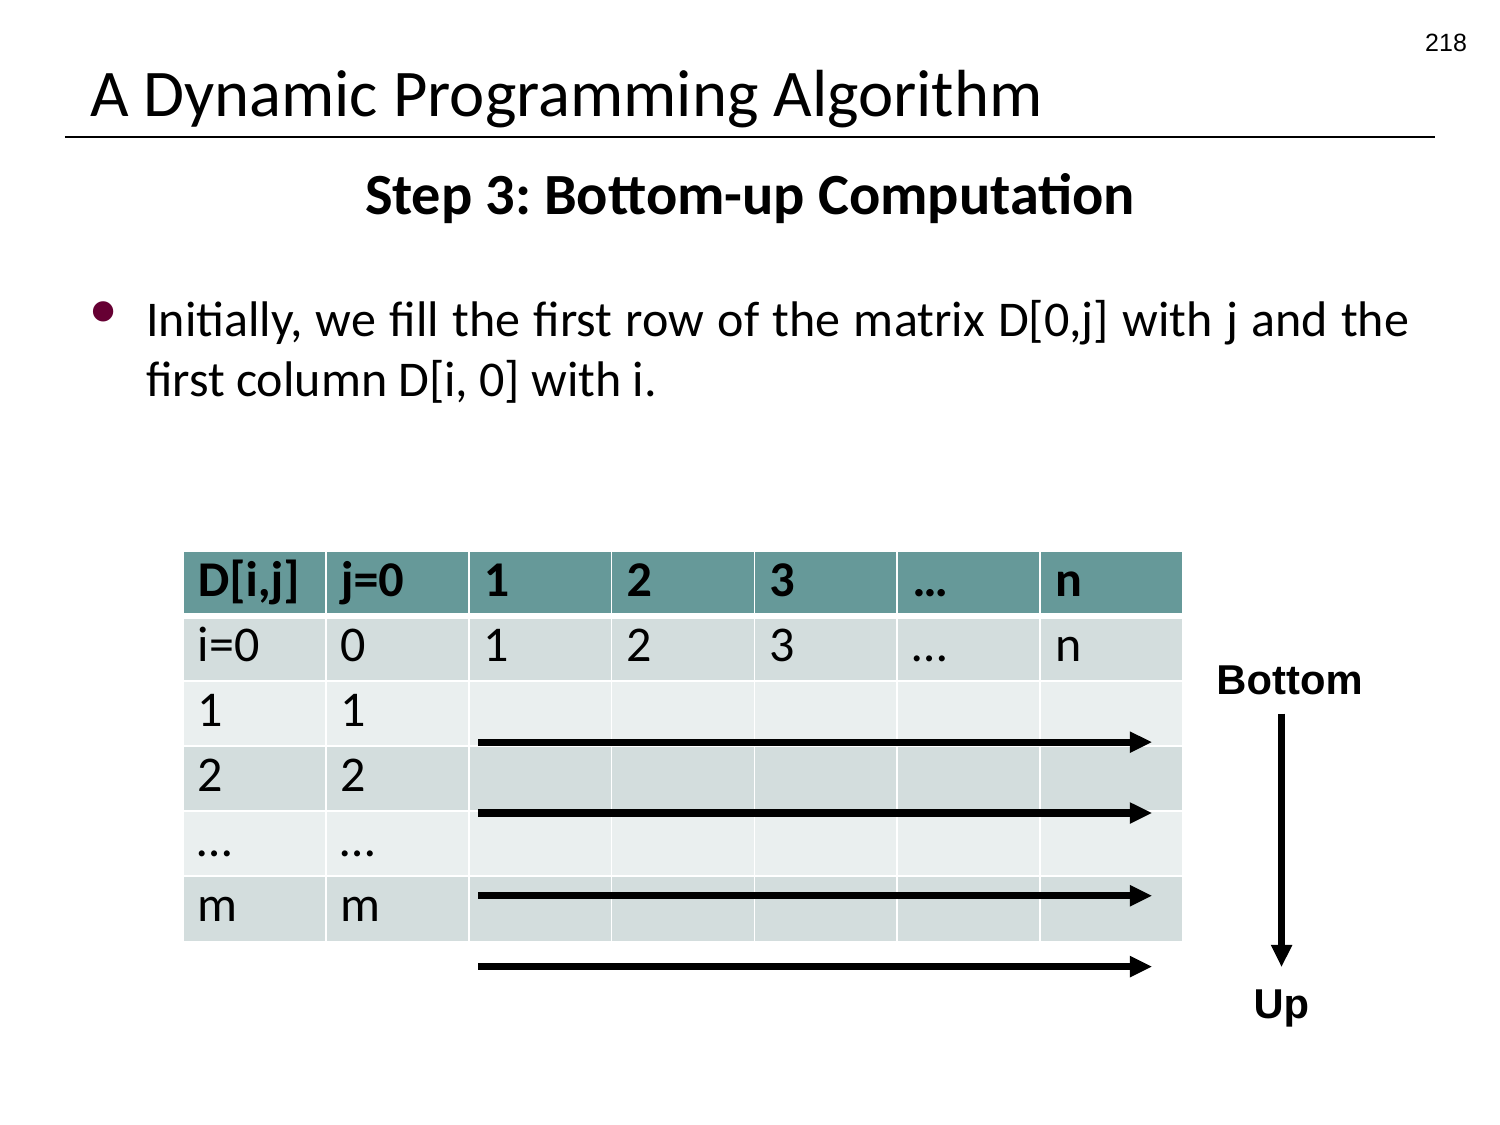

218
# A Dynamic Programming Algorithm
Step 3: Bottom-up Computation

Initially, we fill the first row of the matrix D[0,j] with j and the first column D[i, 0] with i.

| D[i,j] | j=0 | 1 | 2 | 3 | … | n |
| --- | --- | --- | --- | --- | --- | --- |
| i=0 | 0 | 1 | 2 | 3 | … | n |
| 1 | 1 |  |  |  |  |  |
| 2 | 2 |  |  |  |  |  |
| … | … |  |  |  |  |  |
| m | m |  |  |  |  |  |
Bottom
Up